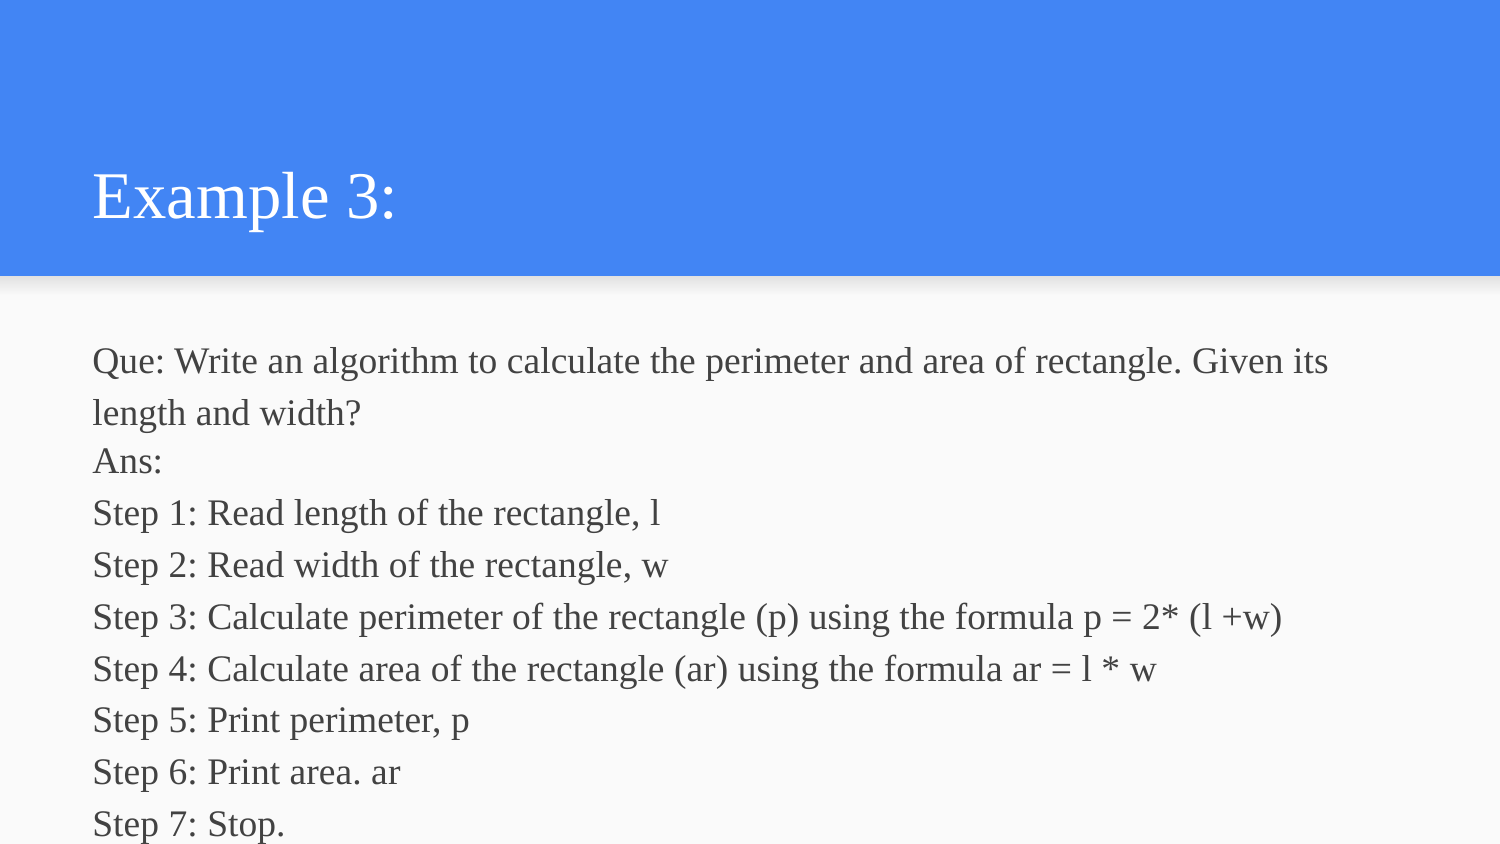

# Example 3:
Que: Write an algorithm to calculate the perimeter and area of rectangle. Given its length and width?

Ans:
Step 1: Read length of the rectangle, l
Step 2: Read width of the rectangle, w
Step 3: Calculate perimeter of the rectangle (p) using the formula p = 2* (l +w)
Step 4: Calculate area of the rectangle (ar) using the formula ar = l * w
Step 5: Print perimeter, p
Step 6: Print area. ar
Step 7: Stop.